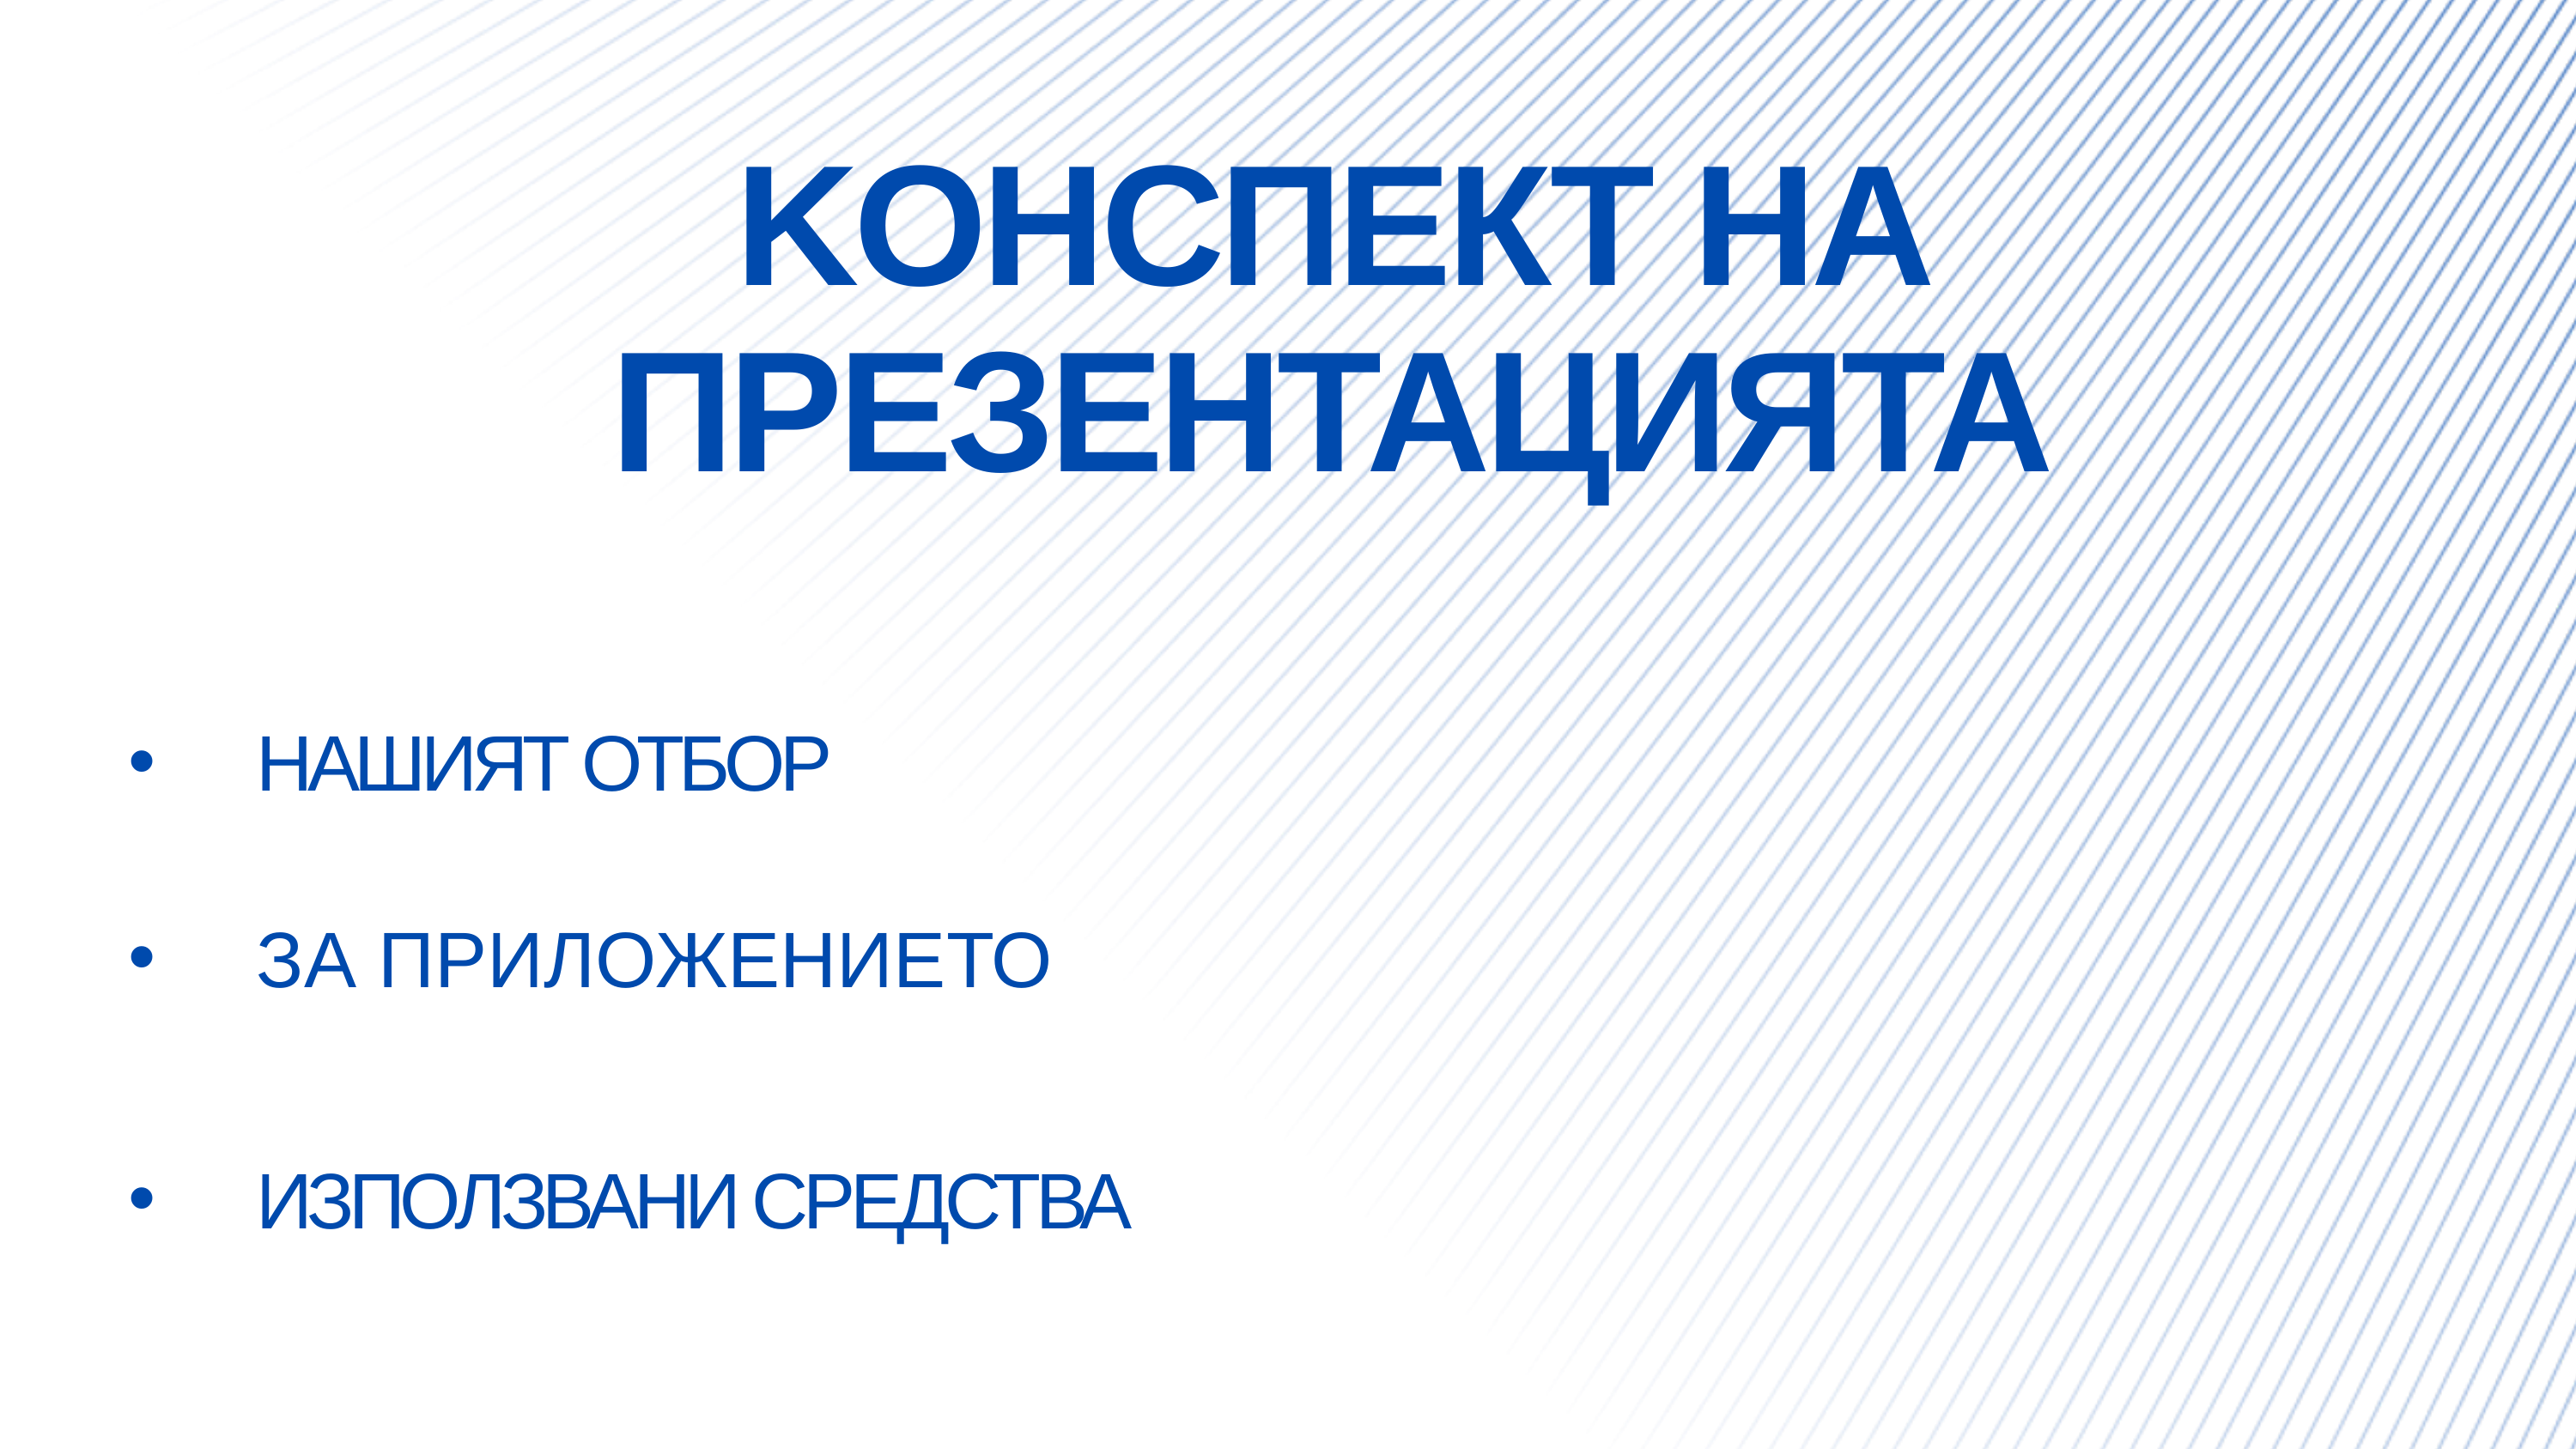

KОНСПЕКТ НА ПРЕЗЕНТАЦИЯТА
НАШИЯТ ОТБОР

ЗА ПРИЛОЖЕНИЕТО

ИЗПОЛЗВАНИ СРЕДСТВА